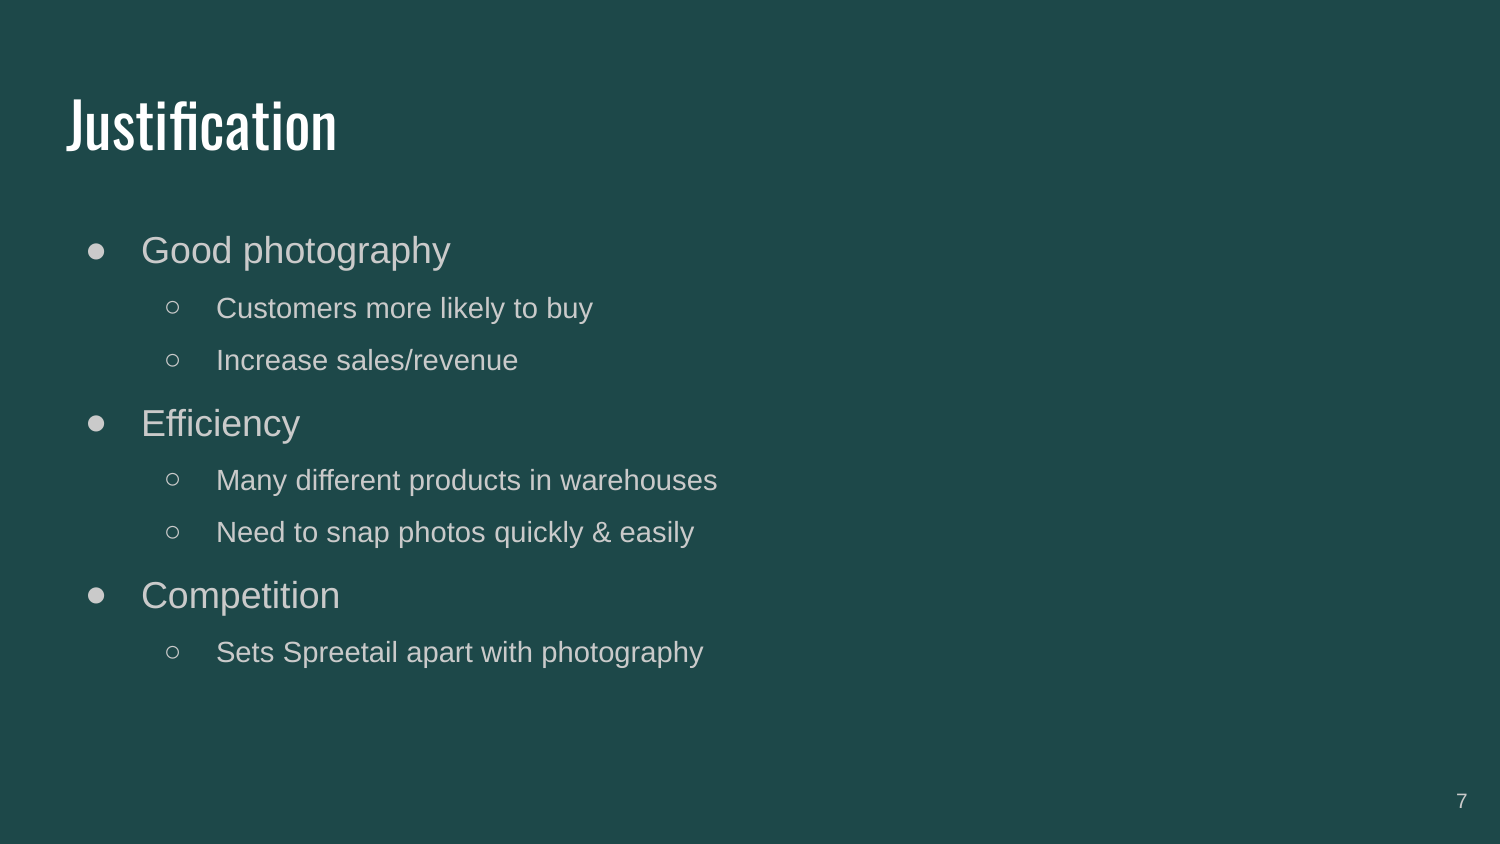

# Justification
Good photography
Customers more likely to buy
Increase sales/revenue
Efficiency
Many different products in warehouses
Need to snap photos quickly & easily
Competition
Sets Spreetail apart with photography
7